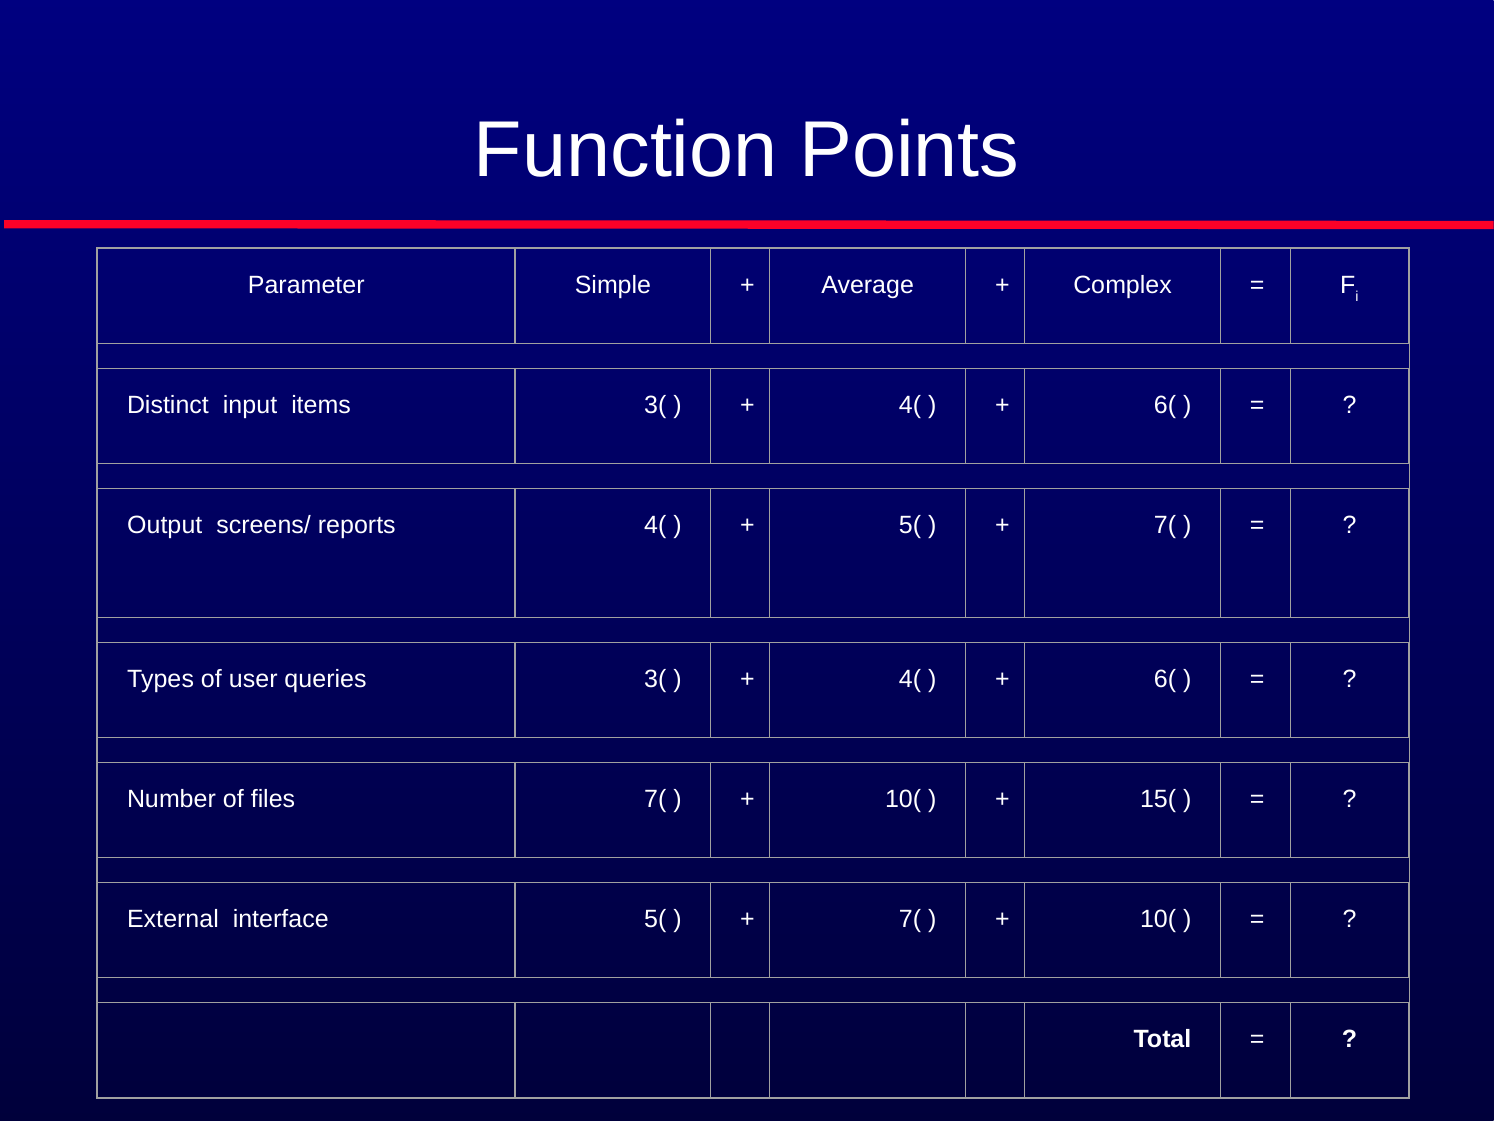

# Function Points

Parameter

Simple

+

Average

+

Complex

=

Fi

Distinct  input  items

3( )

+

4( )

+

6( )

=

?

Output  screens/ reports

4( )

+

5( )

+

7( )

=

?

Types of user queries

3( )

+

4( )

+

6( )

=

?

Number of files

7( )

+

10( )

+

15( )

=

?

External  interface

5( )

+

7( )

+

10( )

=

?

Total

=

?